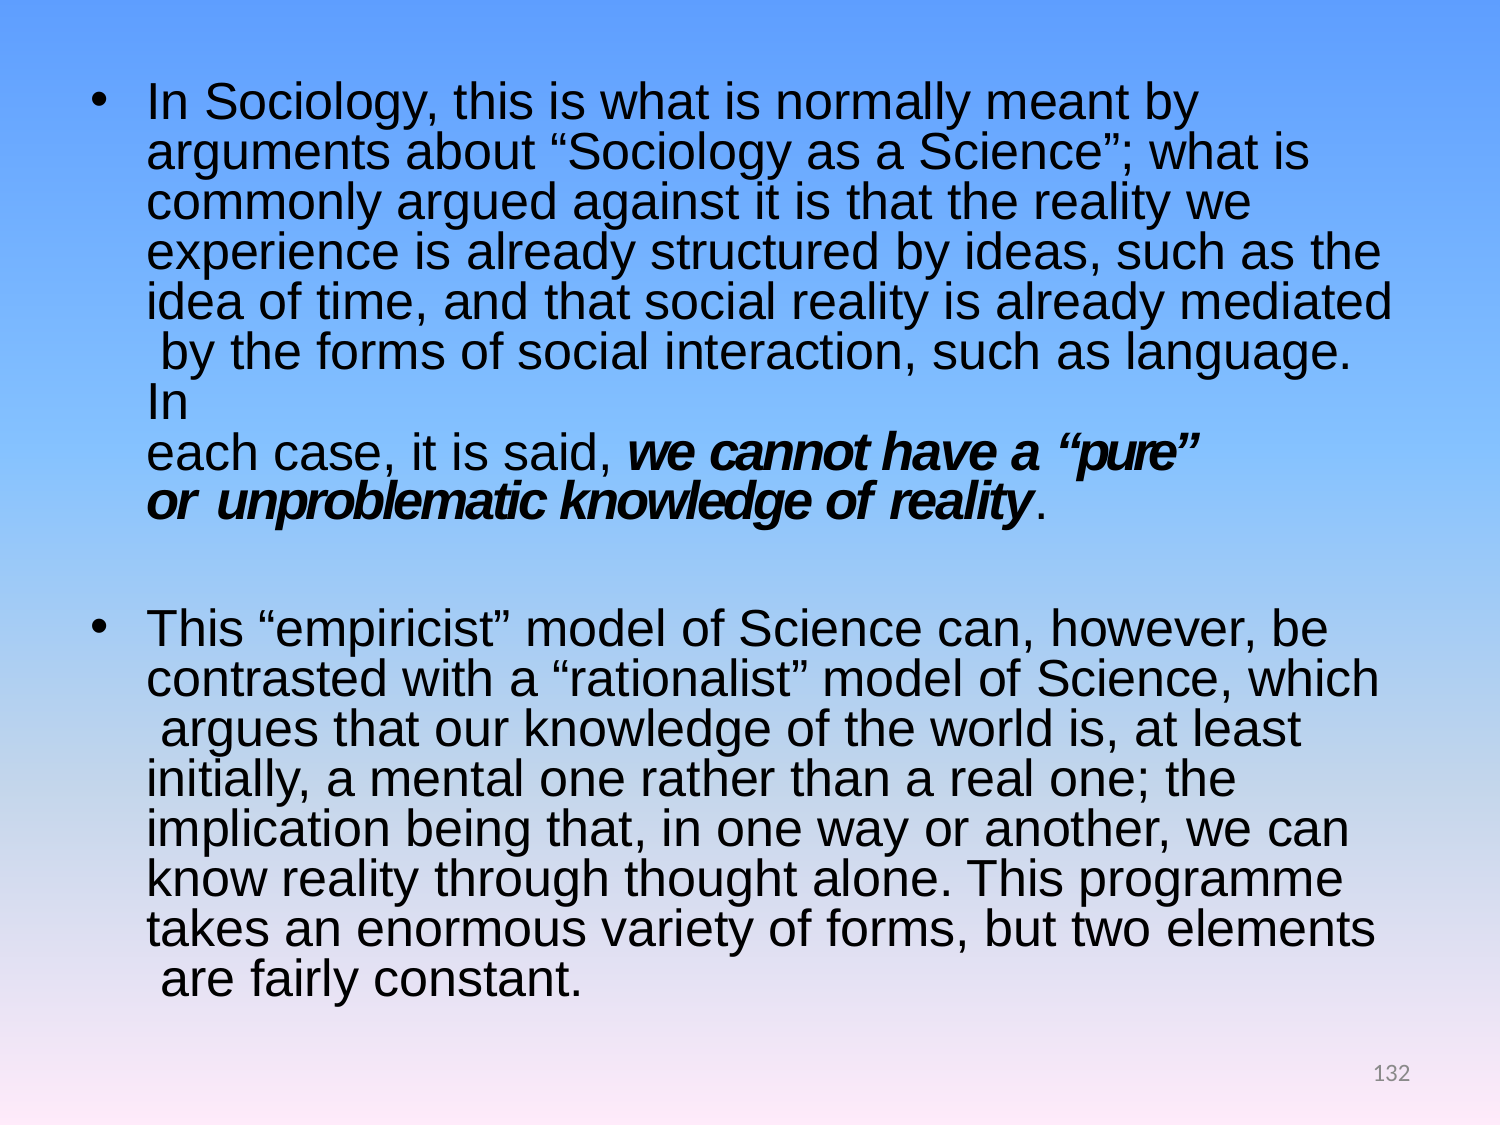

In Sociology, this is what is normally meant by  arguments about “Sociology as a Science”; what is  commonly argued against it is that the reality we  experience is already structured by ideas, such as the  idea of time, and that social reality is already mediated  by the forms of social interaction, such as language. In
each case, it is said, we cannot have a “pure” or  unproblematic knowledge of reality.

This “empiricist” model of Science can, however, be  contrasted with a “rationalist” model of Science, which  argues that our knowledge of the world is, at least  initially, a mental one rather than a real one; the  implication being that, in one way or another, we can  know reality through thought alone. This programme  takes an enormous variety of forms, but two elements  are fairly constant.
132